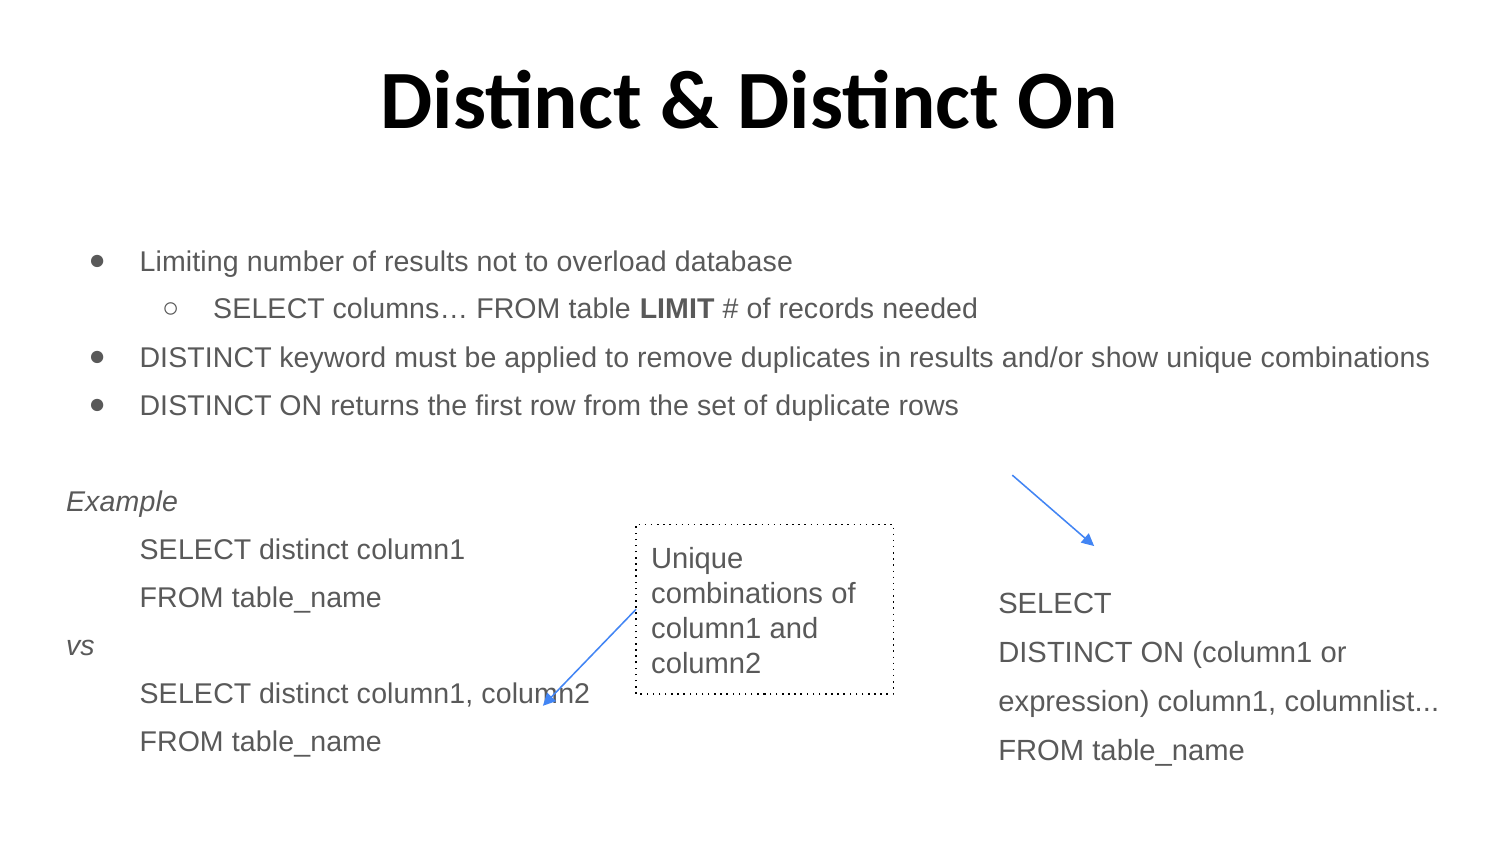

# Distinct & Distinct On
Limiting number of results not to overload database
SELECT columns… FROM table LIMIT # of records needed
DISTINCT keyword must be applied to remove duplicates in results and/or show unique combinations
DISTINCT ON returns the first row from the set of duplicate rows

Example
SELECT distinct column1
FROM table_name
vs
SELECT distinct column1, column2
FROM table_name
Unique combinations of column1 and column2
SELECT
DISTINCT ON (column1 or expression) column1, columnlist...
FROM table_name